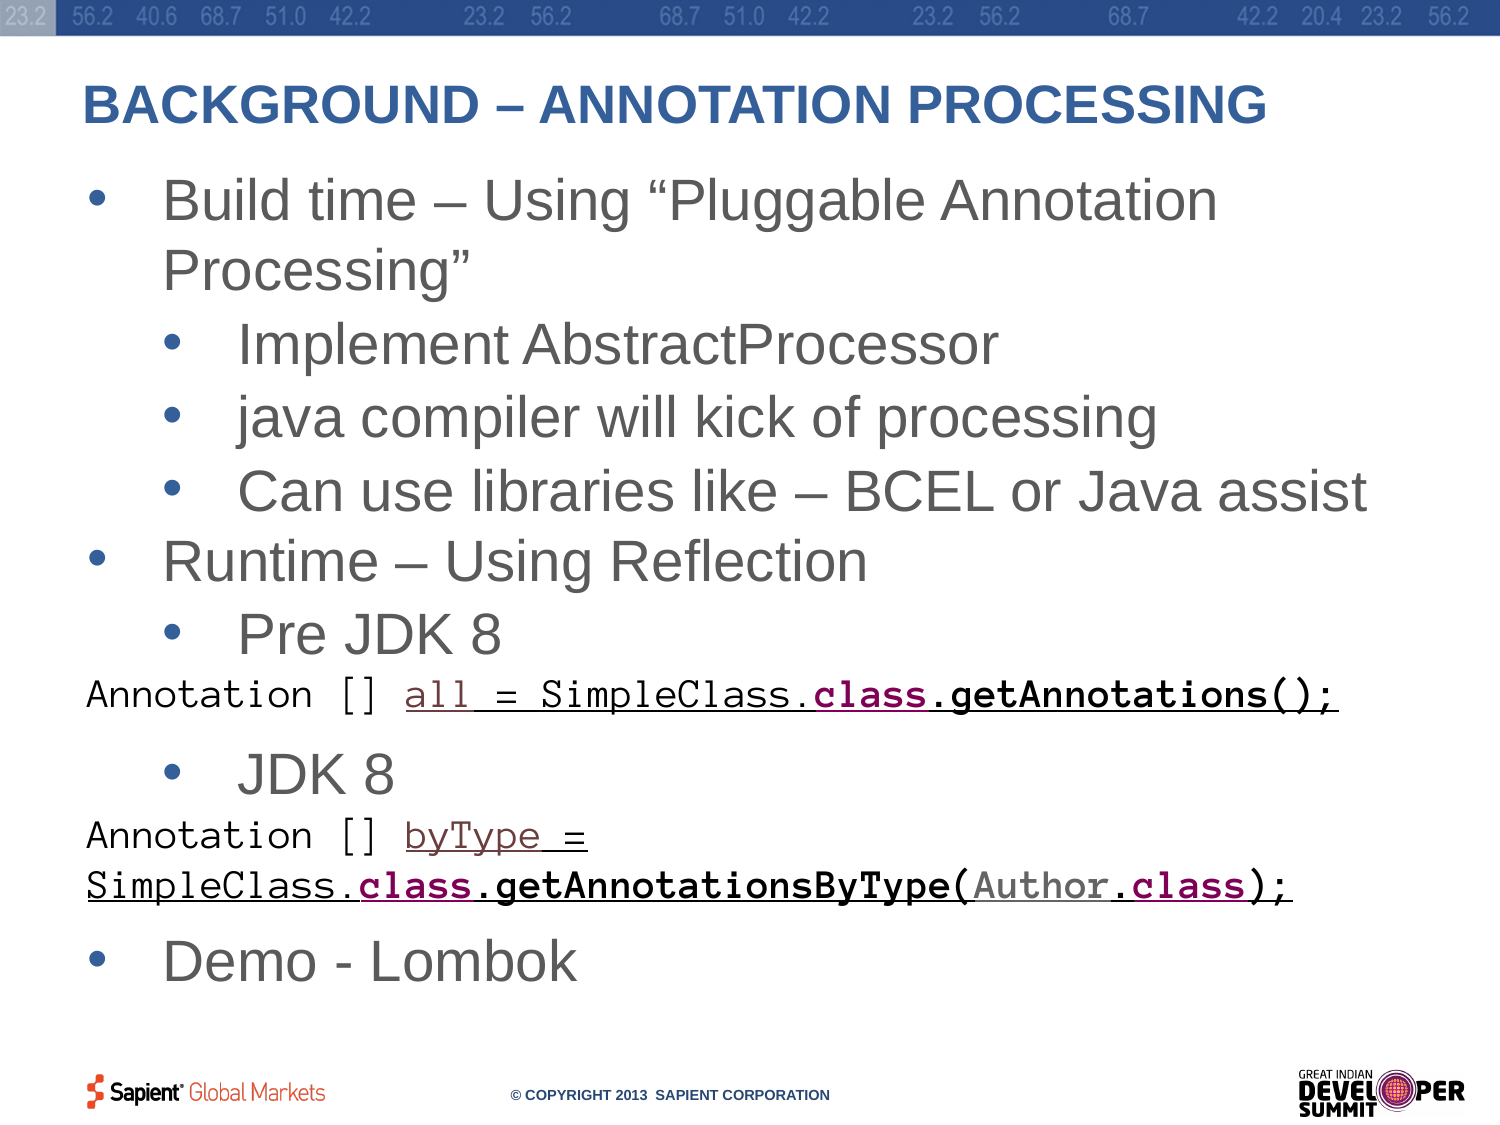

# BACKGROUND – ANNOTATION PROCESSING
Build time – Using “Pluggable Annotation Processing”
Implement AbstractProcessor
java compiler will kick of processing
Can use libraries like – BCEL or Java assist
Runtime – Using Reflection
Pre JDK 8
Annotation [] all = SimpleClass.class.getAnnotations();
JDK 8
Annotation [] byType = SimpleClass.class.getAnnotationsByType(Author.class);
Demo - Lombok

© COPYRIGHT 2013  SAPIENT CORPORATION